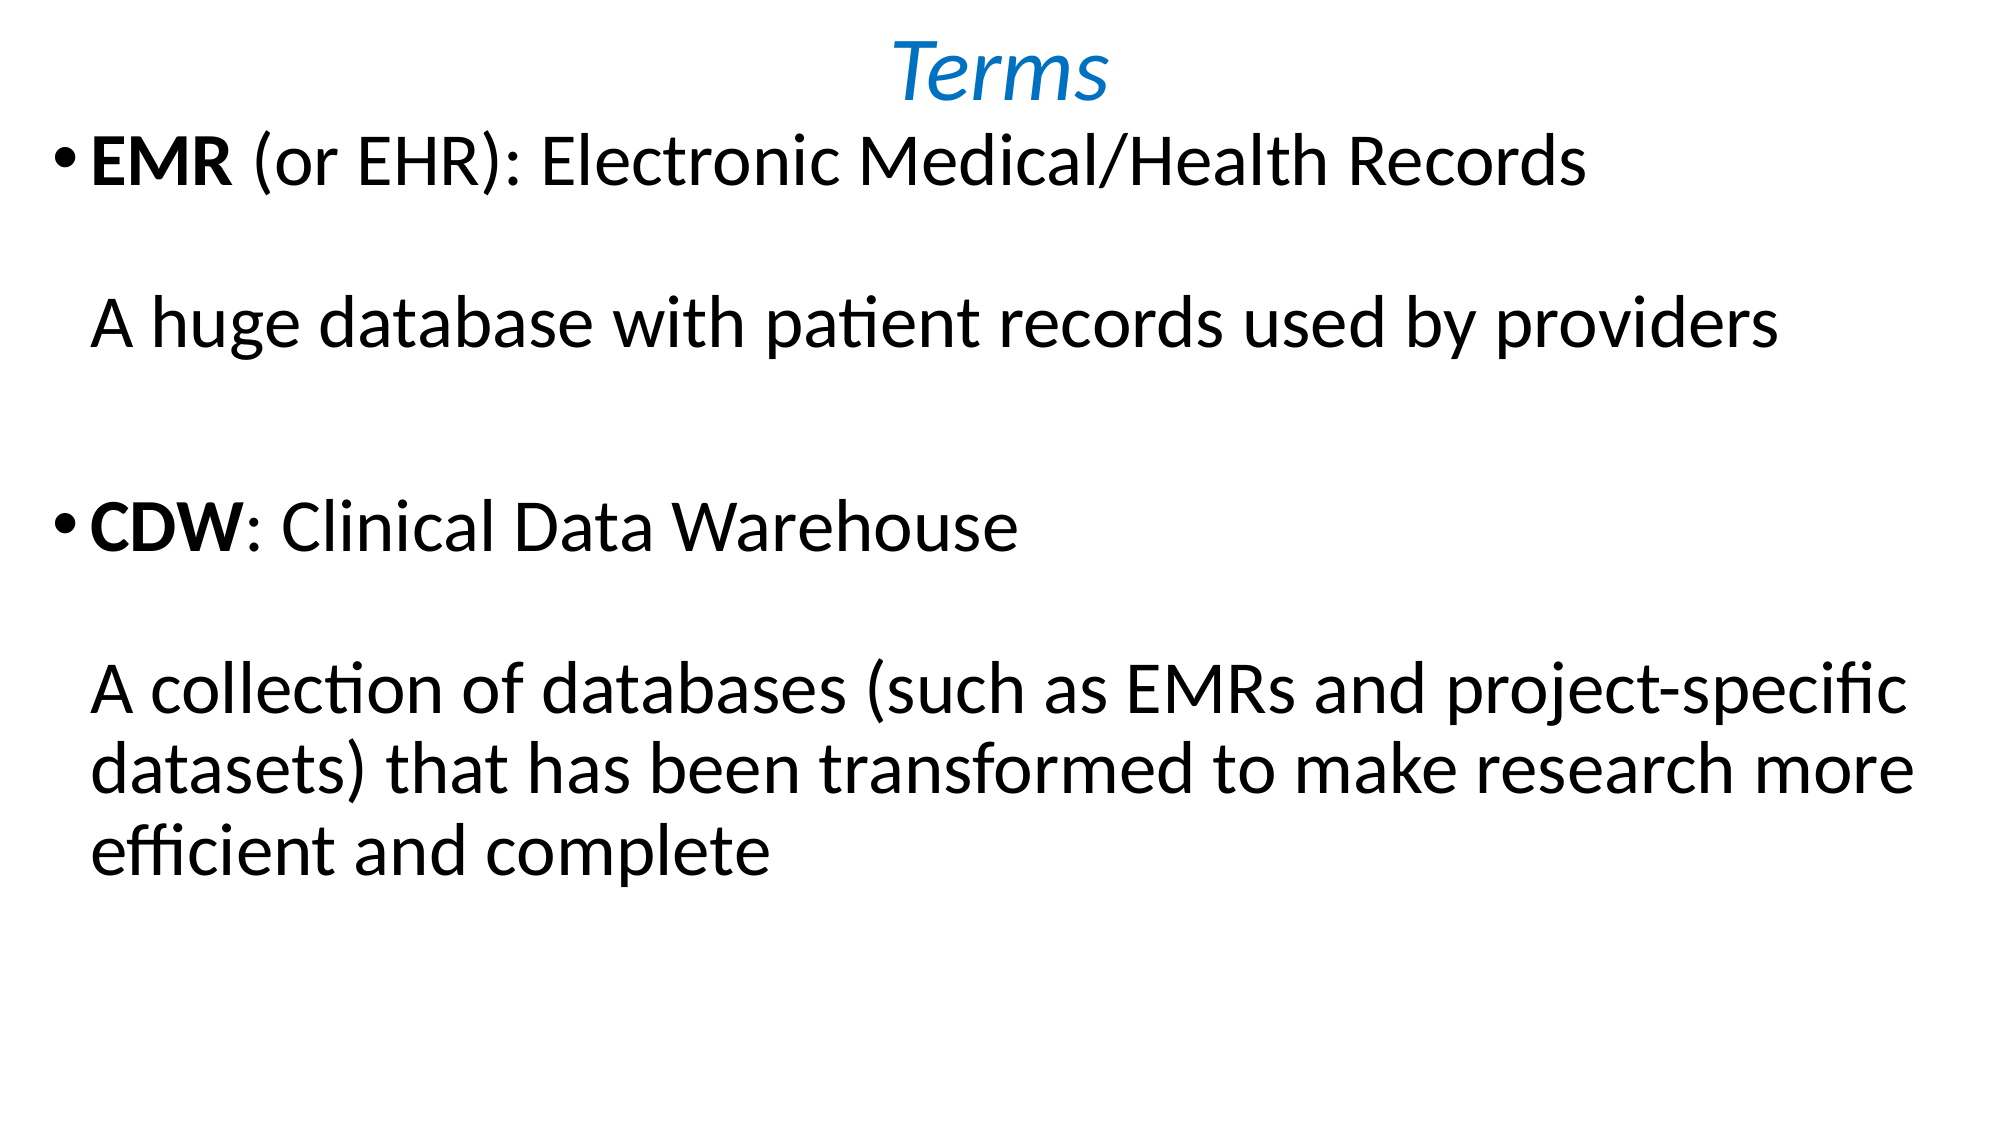

# Terms
EMR (or EHR): Electronic Medical/Health Records
A huge database with patient records used by providers

CDW: Clinical Data Warehouse
A collection of databases (such as EMRs and project-specific datasets) that has been transformed to make research more efficient and complete